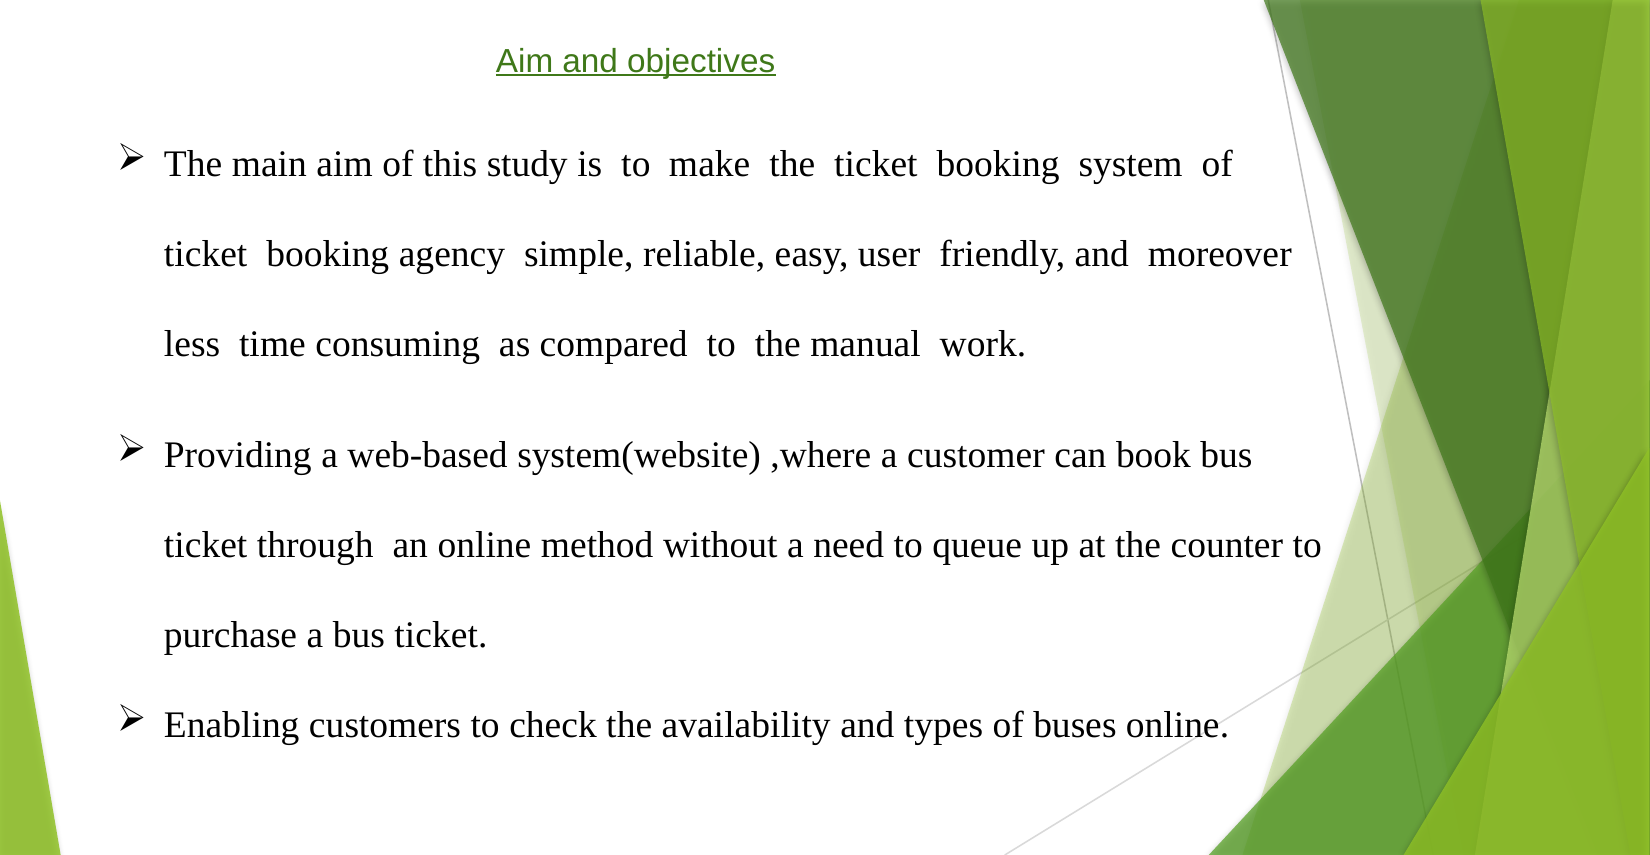

Aim and objectives
The main aim of this study is  to  make  the  ticket  booking  system  of  ticket  booking agency  simple, reliable, easy, user  friendly, and  moreover  less  time consuming  as compared  to  the manual  work.
Providing a web-based system(website) ,where a customer can book bus ticket through  an online method without a need to queue up at the counter to purchase a bus ticket.
Enabling customers to check the availability and types of buses online.